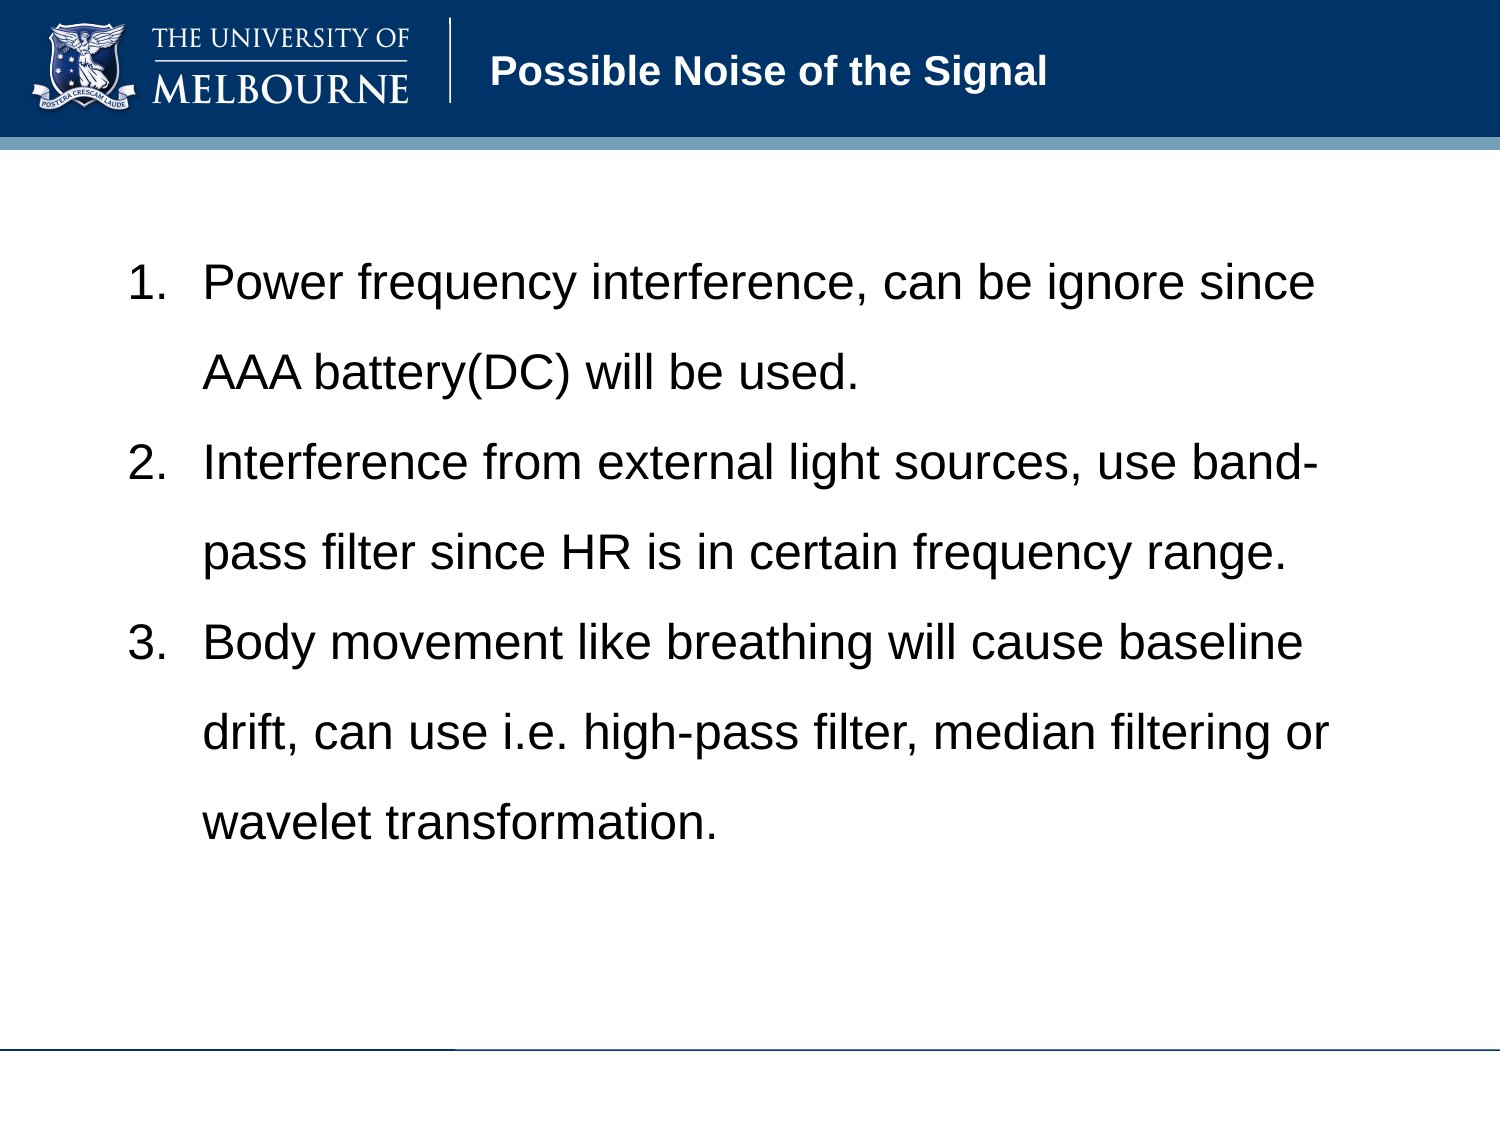

# Possible Noise of the Signal
Power frequency interference, can be ignore since AAA battery(DC) will be used.
Interference from external light sources, use band-pass filter since HR is in certain frequency range.
Body movement like breathing will cause baseline drift, can use i.e. high-pass filter, median filtering or wavelet transformation.